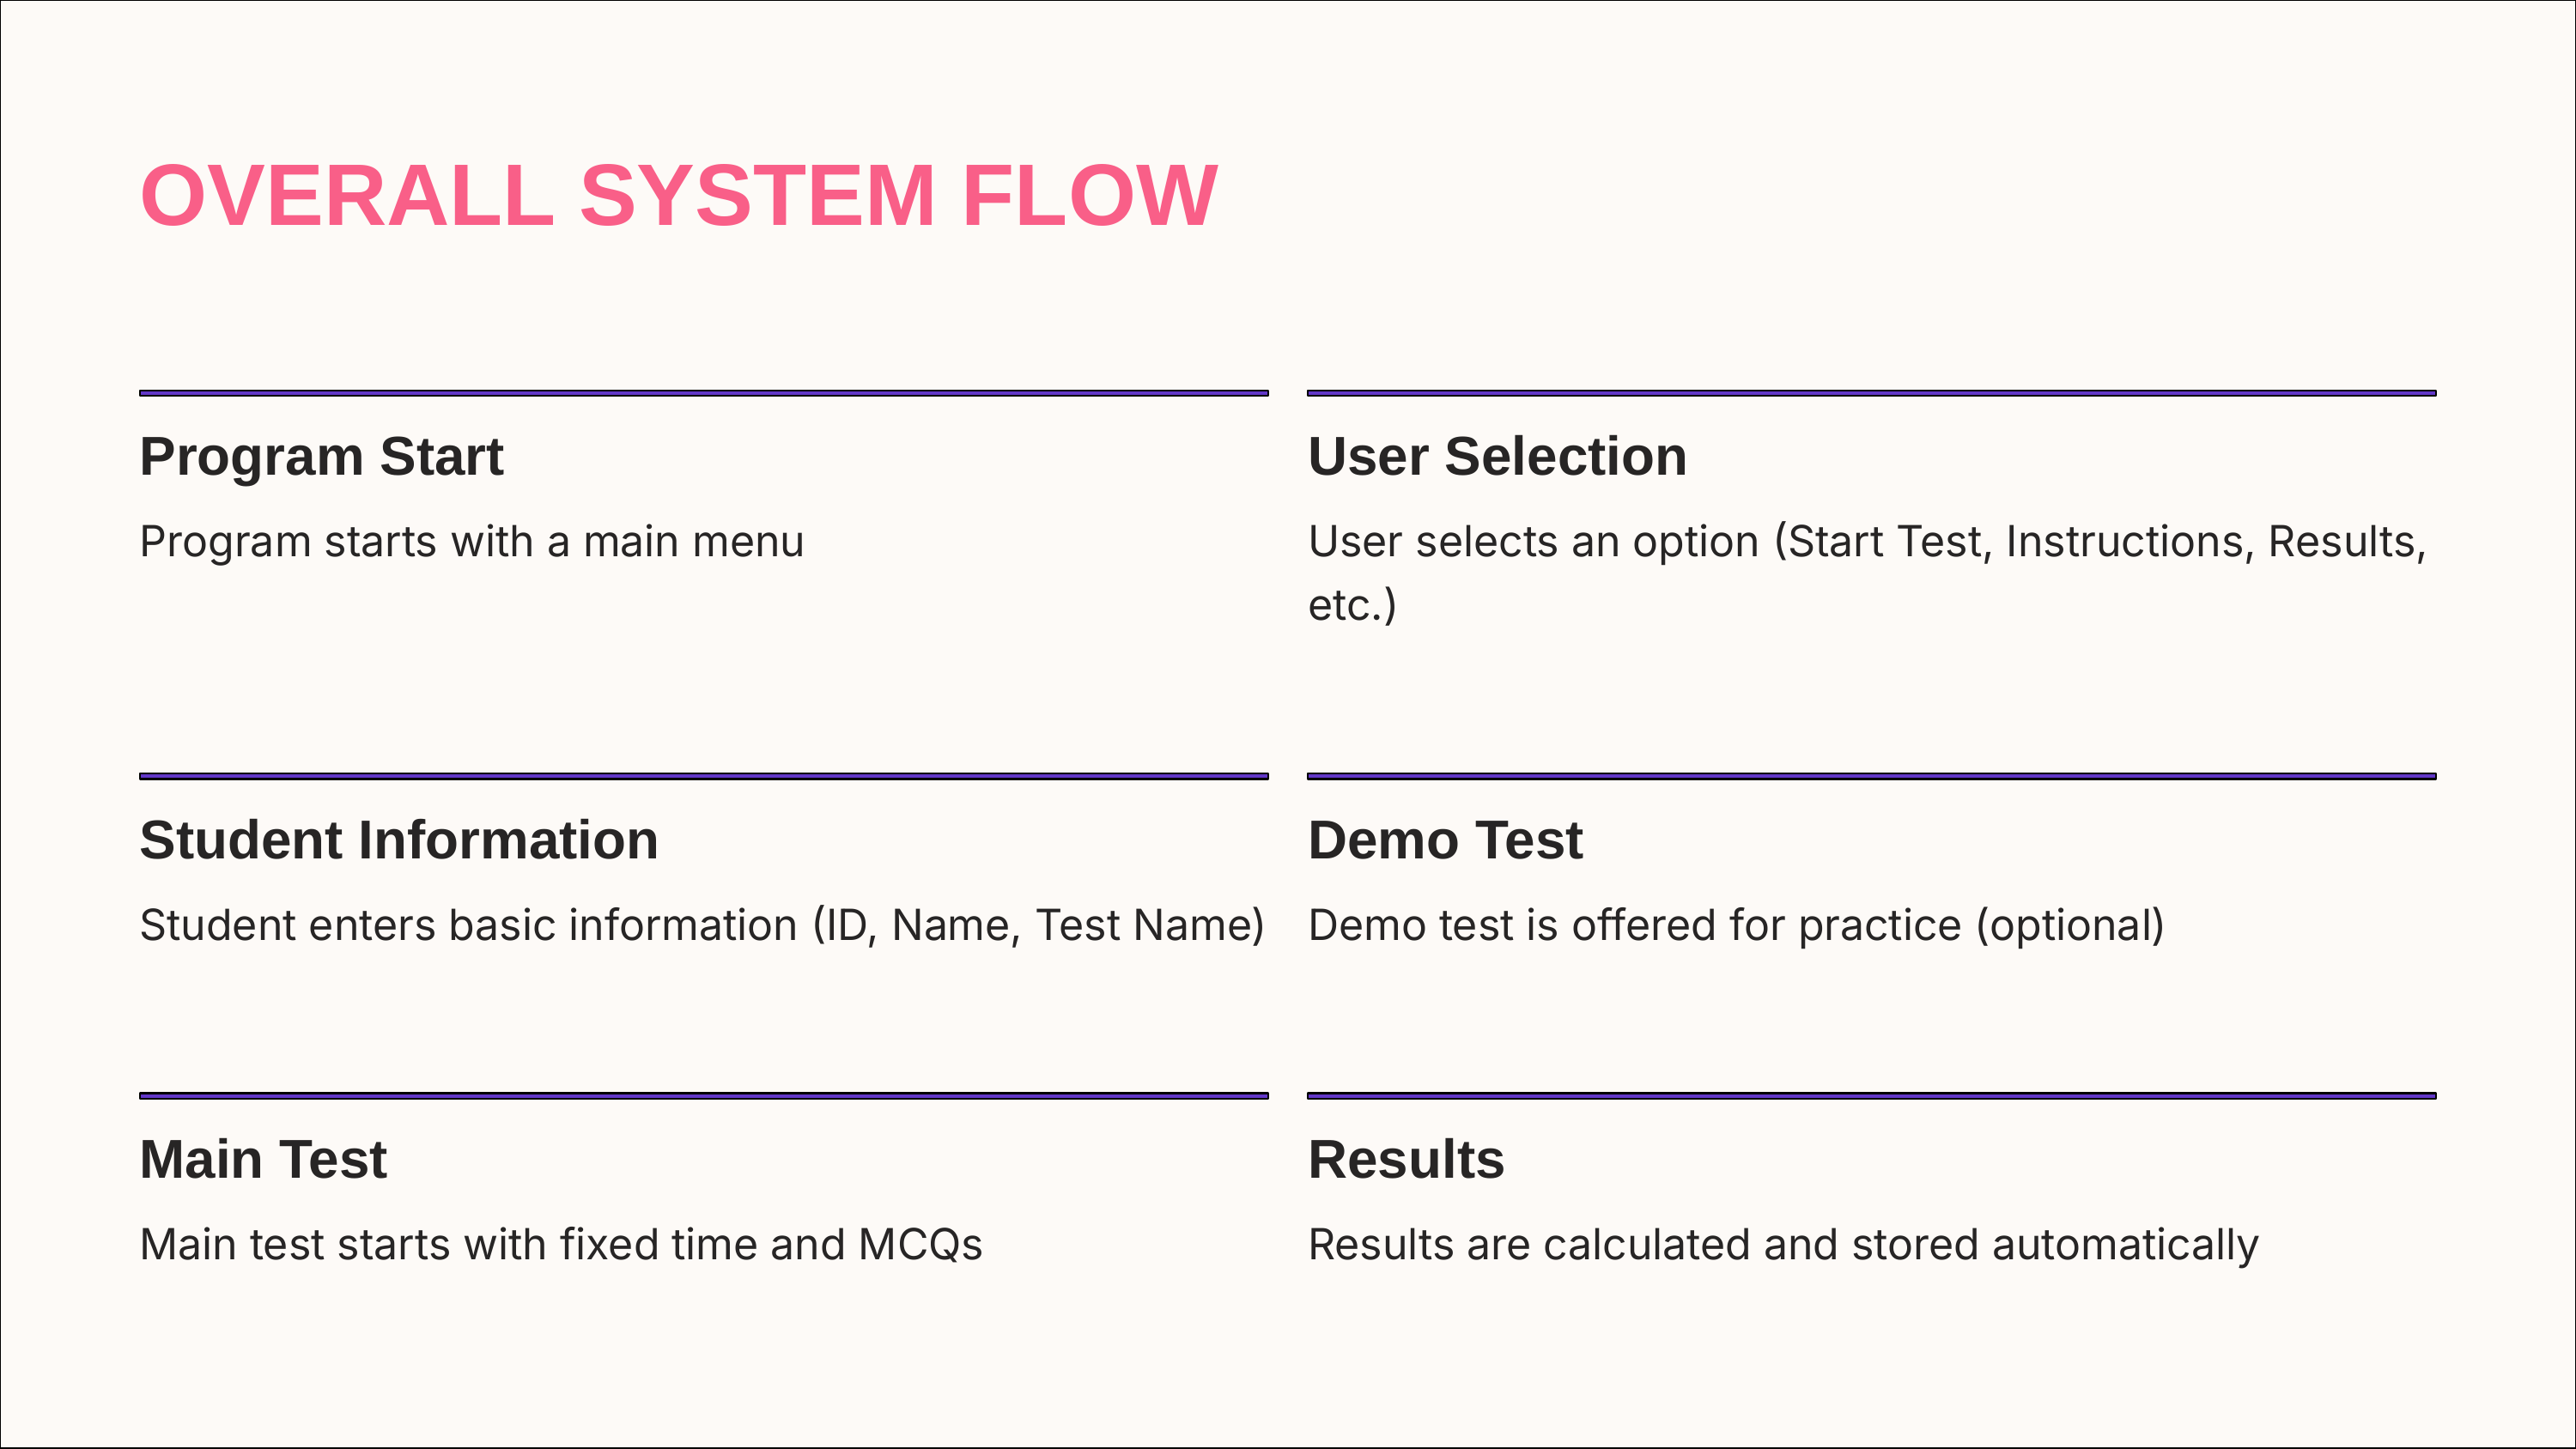

OVERALL SYSTEM FLOW

Program Start
User Selection
Program starts with a main menu
User selects an option (Start Test, Instructions, Results, etc.)

Student Information
Demo Test
Student enters basic information (ID, Name, Test Name)
Demo test is offered for practice (optional)

Main Test
Results
Main test starts with fixed time and MCQs
Results are calculated and stored automatically